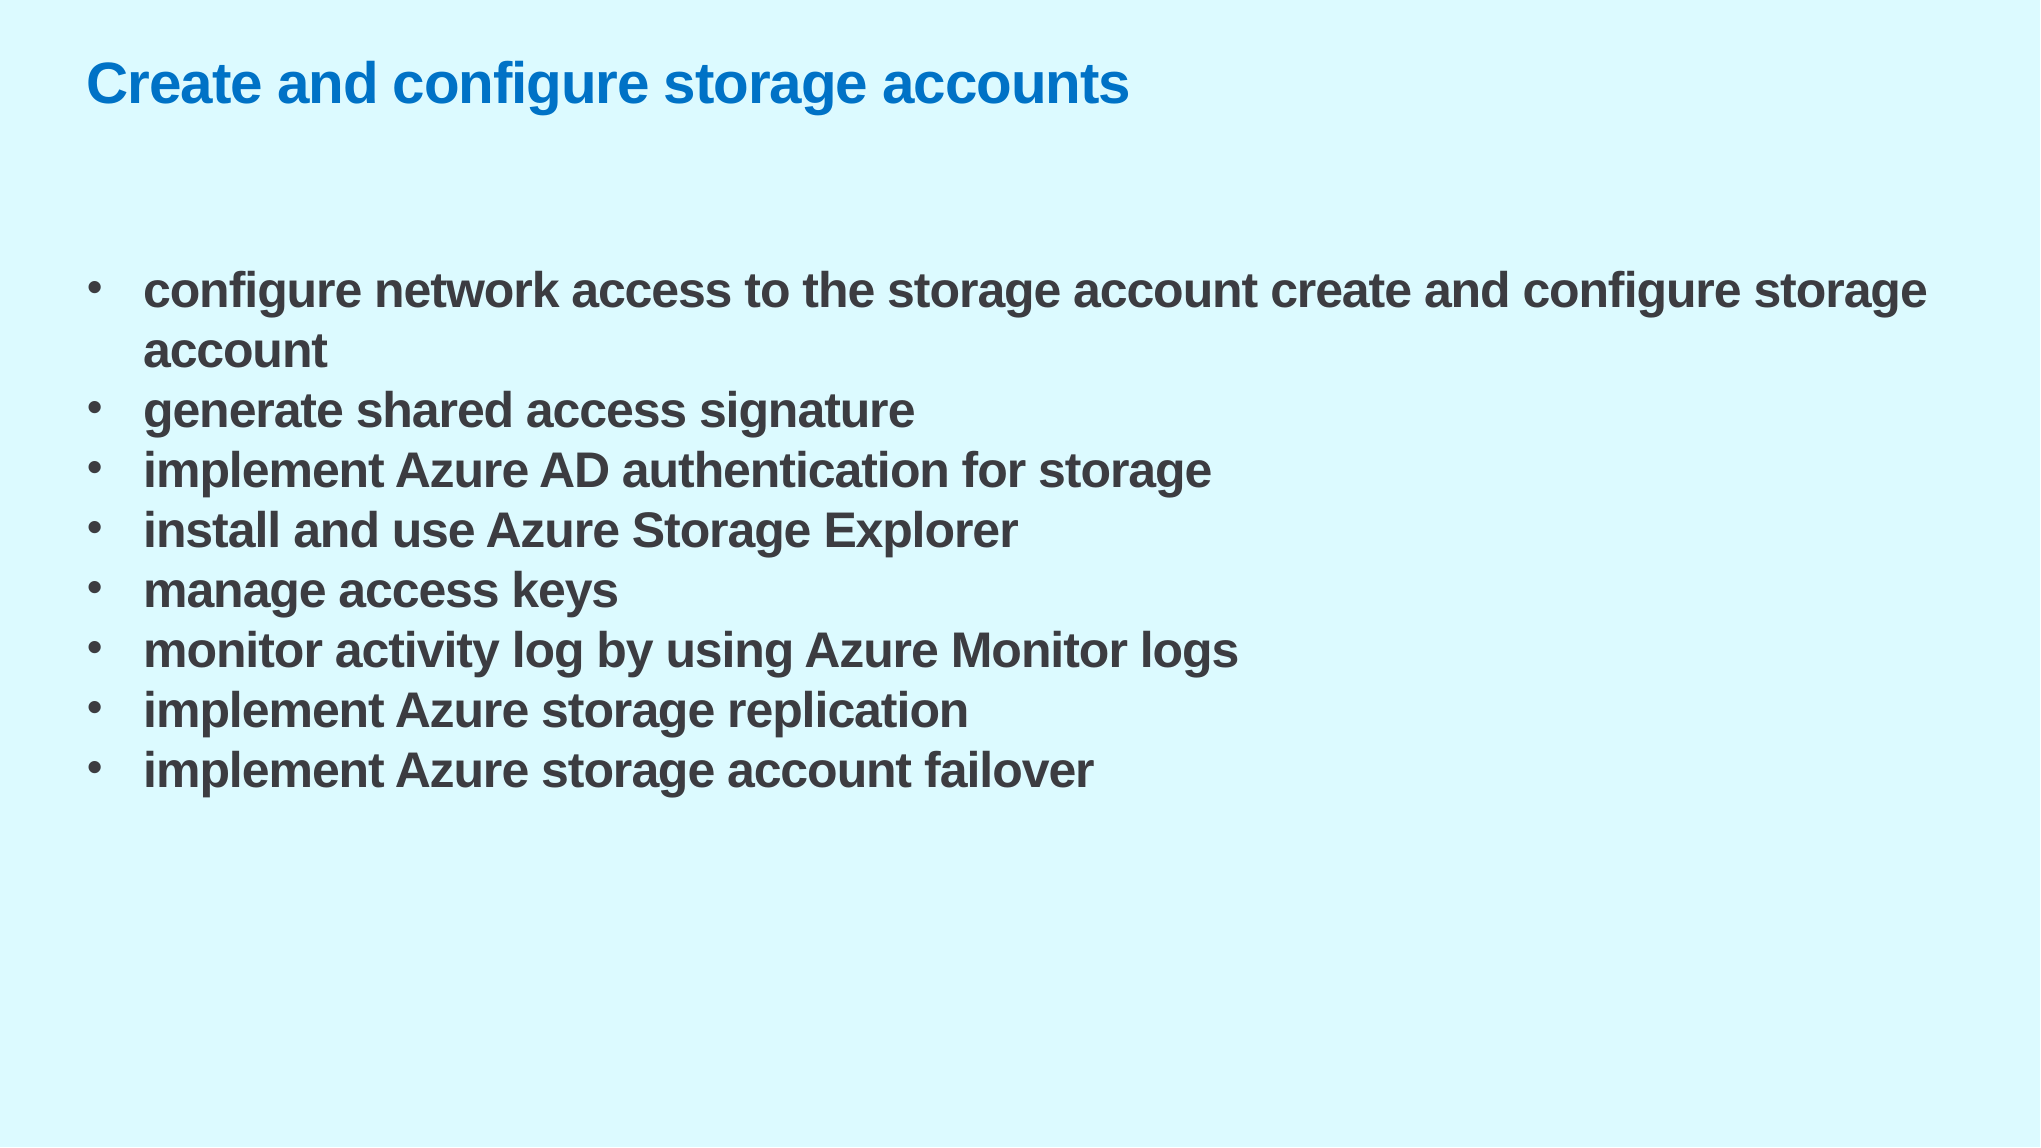

# Create and configure storage accounts
configure network access to the storage account create and configure storage account
generate shared access signature
implement Azure AD authentication for storage
install and use Azure Storage Explorer
manage access keys
monitor activity log by using Azure Monitor logs
implement Azure storage replication
implement Azure storage account failover